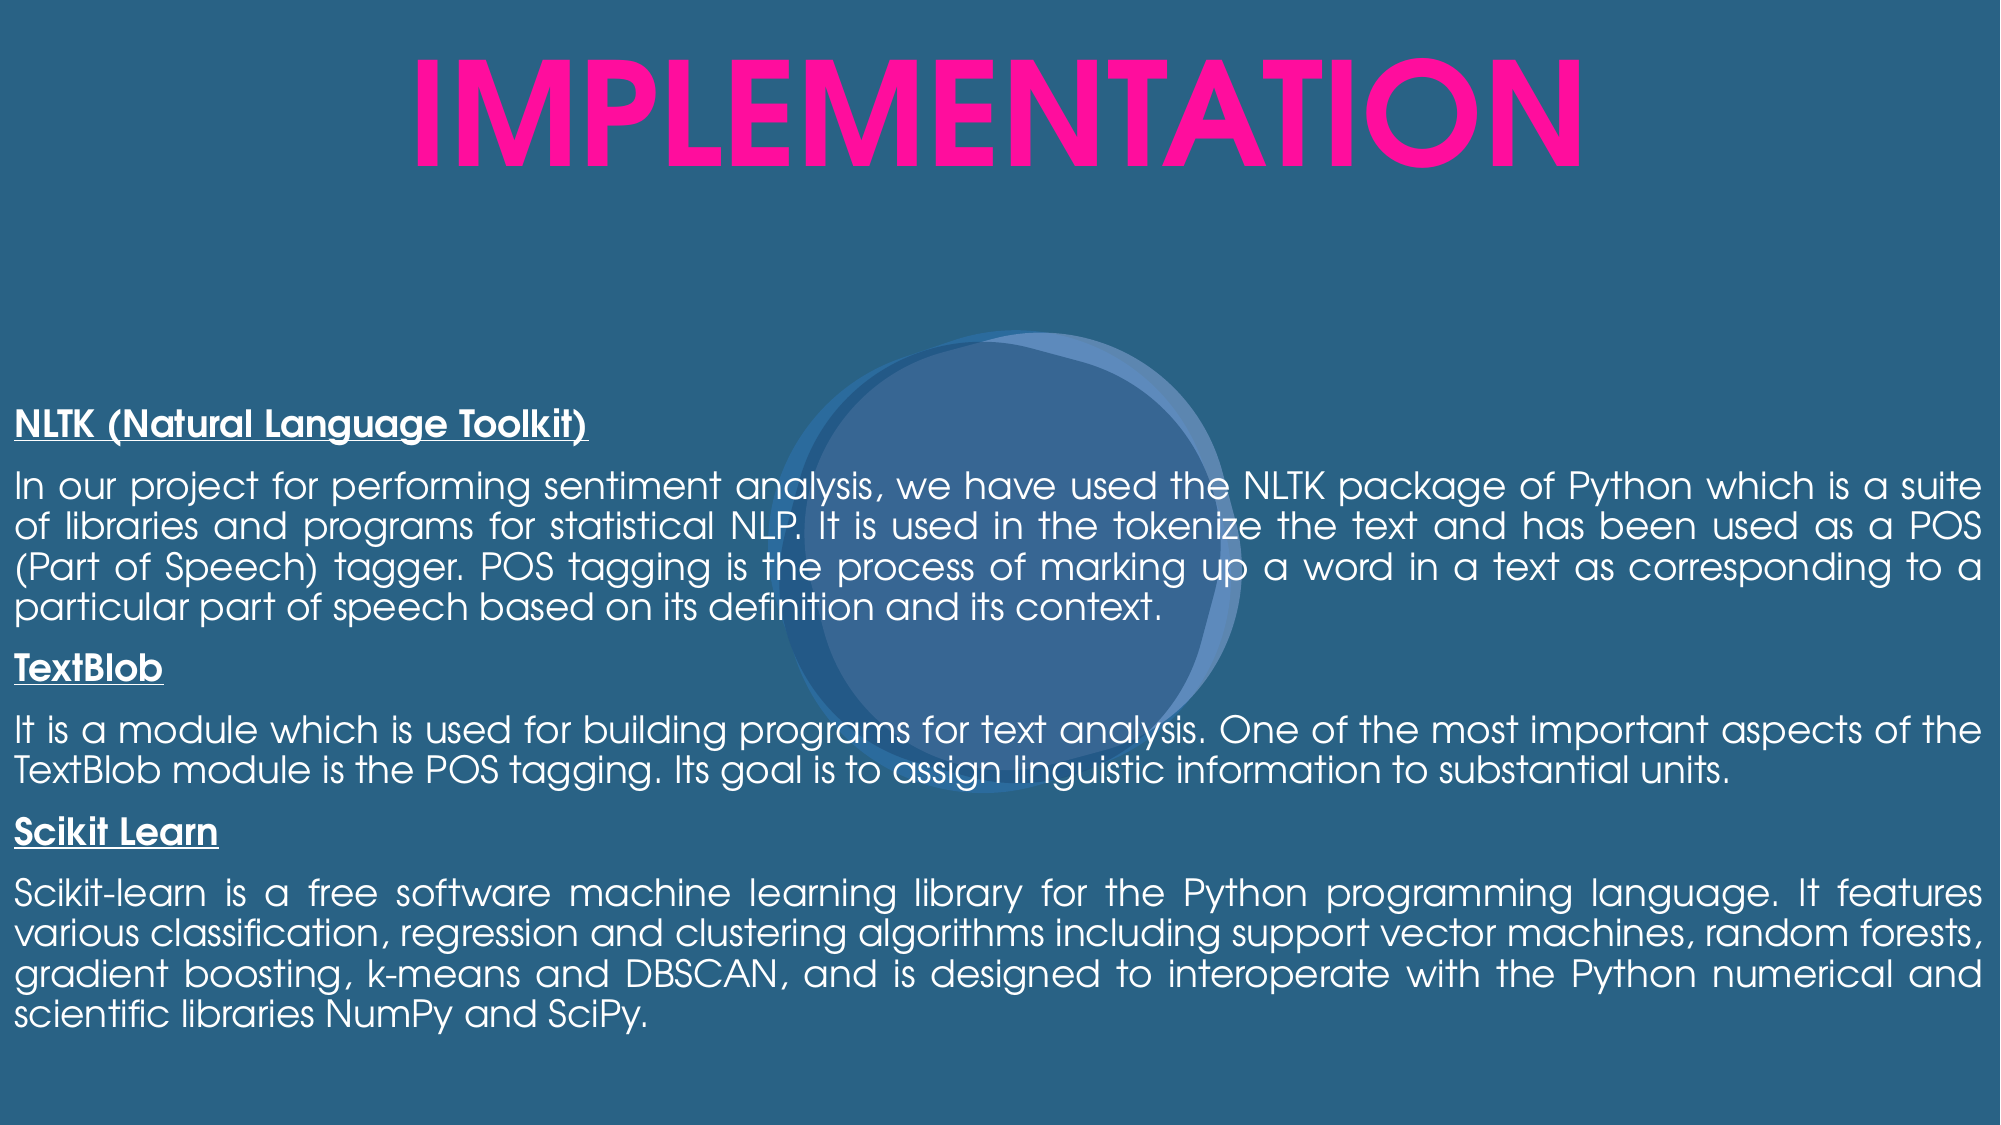

bb

IMPLEMENTATION

NLTK (Natural Language Toolkit)
In our project for performing sentiment analysis, we have used the NLTK package of Python which is a suite of libraries and programs for statistical NLP. It is used in the tokenize the text and has been used as a POS (Part of Speech) tagger. POS tagging is the process of marking up a word in a text as corresponding to a particular part of speech based on its definition and its context.
TextBlob
It is a module which is used for building programs for text analysis. One of the most important aspects of the TextBlob module is the POS tagging. Its goal is to assign linguistic information to substantial units.
Scikit Learn
Scikit-learn is a free software machine learning library for the Python programming language. It features various classification, regression and clustering algorithms including support vector machines, random forests, gradient boosting, k-means and DBSCAN, and is designed to interoperate with the Python numerical and scientific libraries NumPy and SciPy.

https://www.pexels.com/photo/ocean-water-wave-photo-1295138/
aa